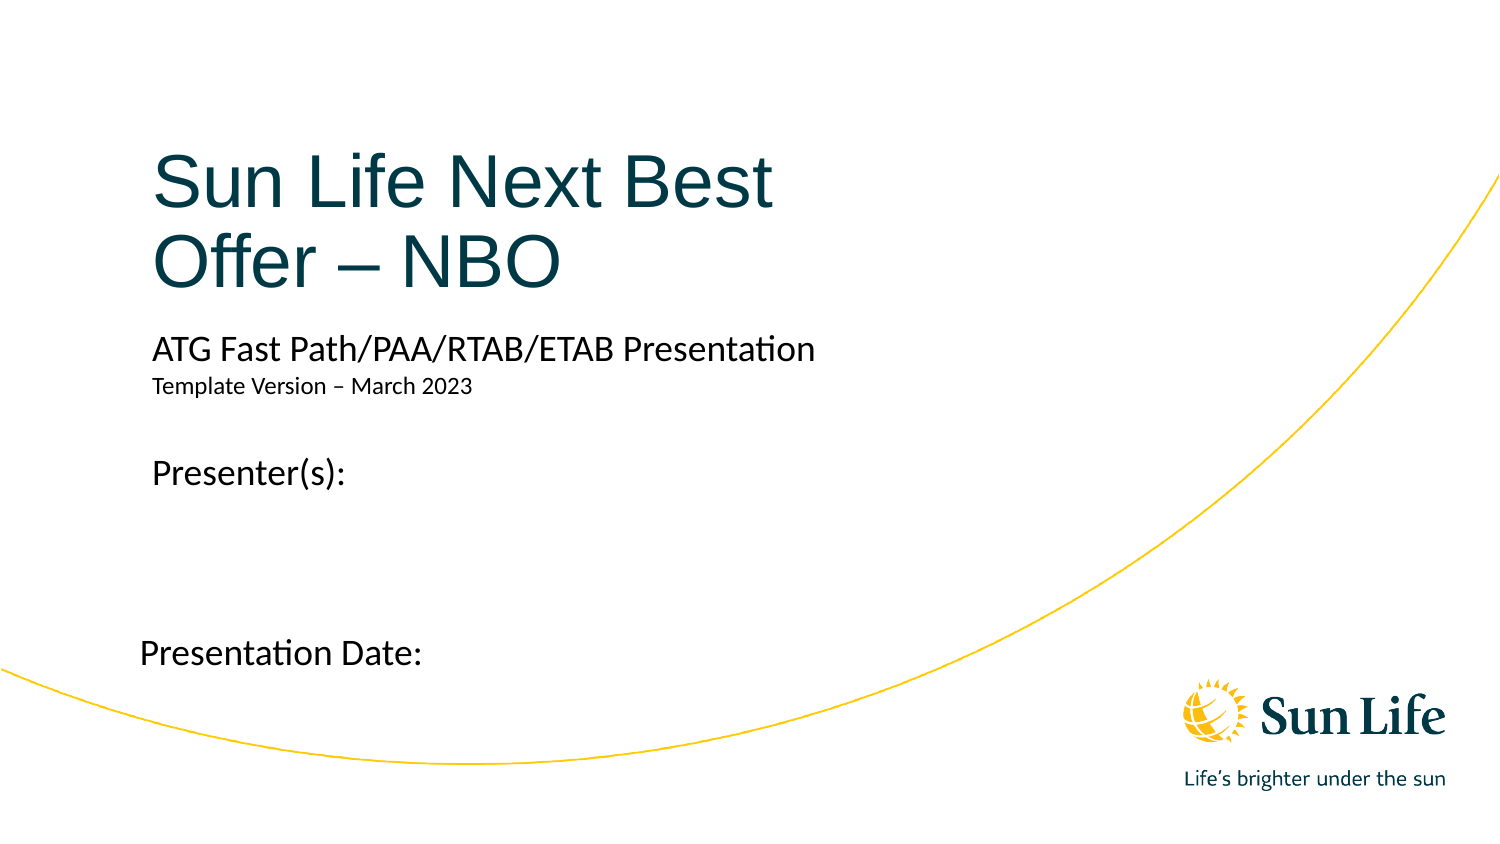

# Sun Life Next Best Offer – NBO
ATG Fast Path/PAA/RTAB/ETAB Presentation
Template Version – March 2023